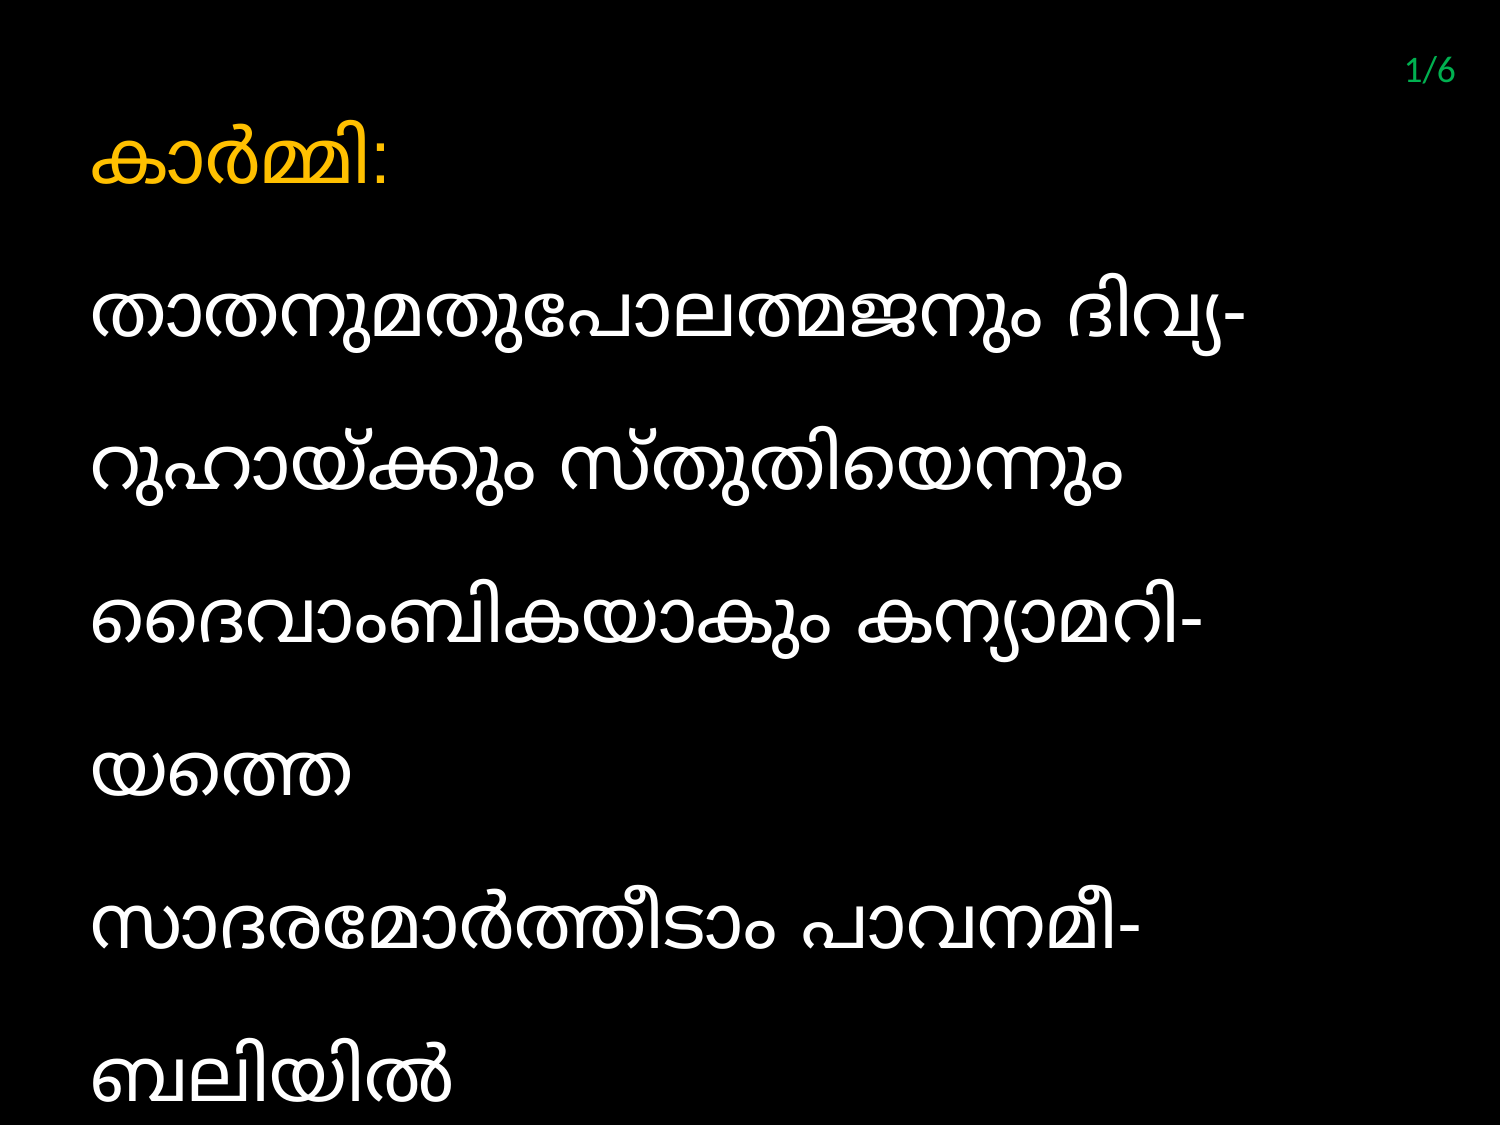

1/6
കാര്‍മ്മി:
താതനുമതുപോലത്മജനും ദിവ്യ- റുഹായ്ക്കും സ്തുതിയെന്നും
ദൈവാംബികയാകും കന്യാമറി- യത്തെ
സാദരമോർത്തീടാം പാവനമീ- ബലിയില്‍